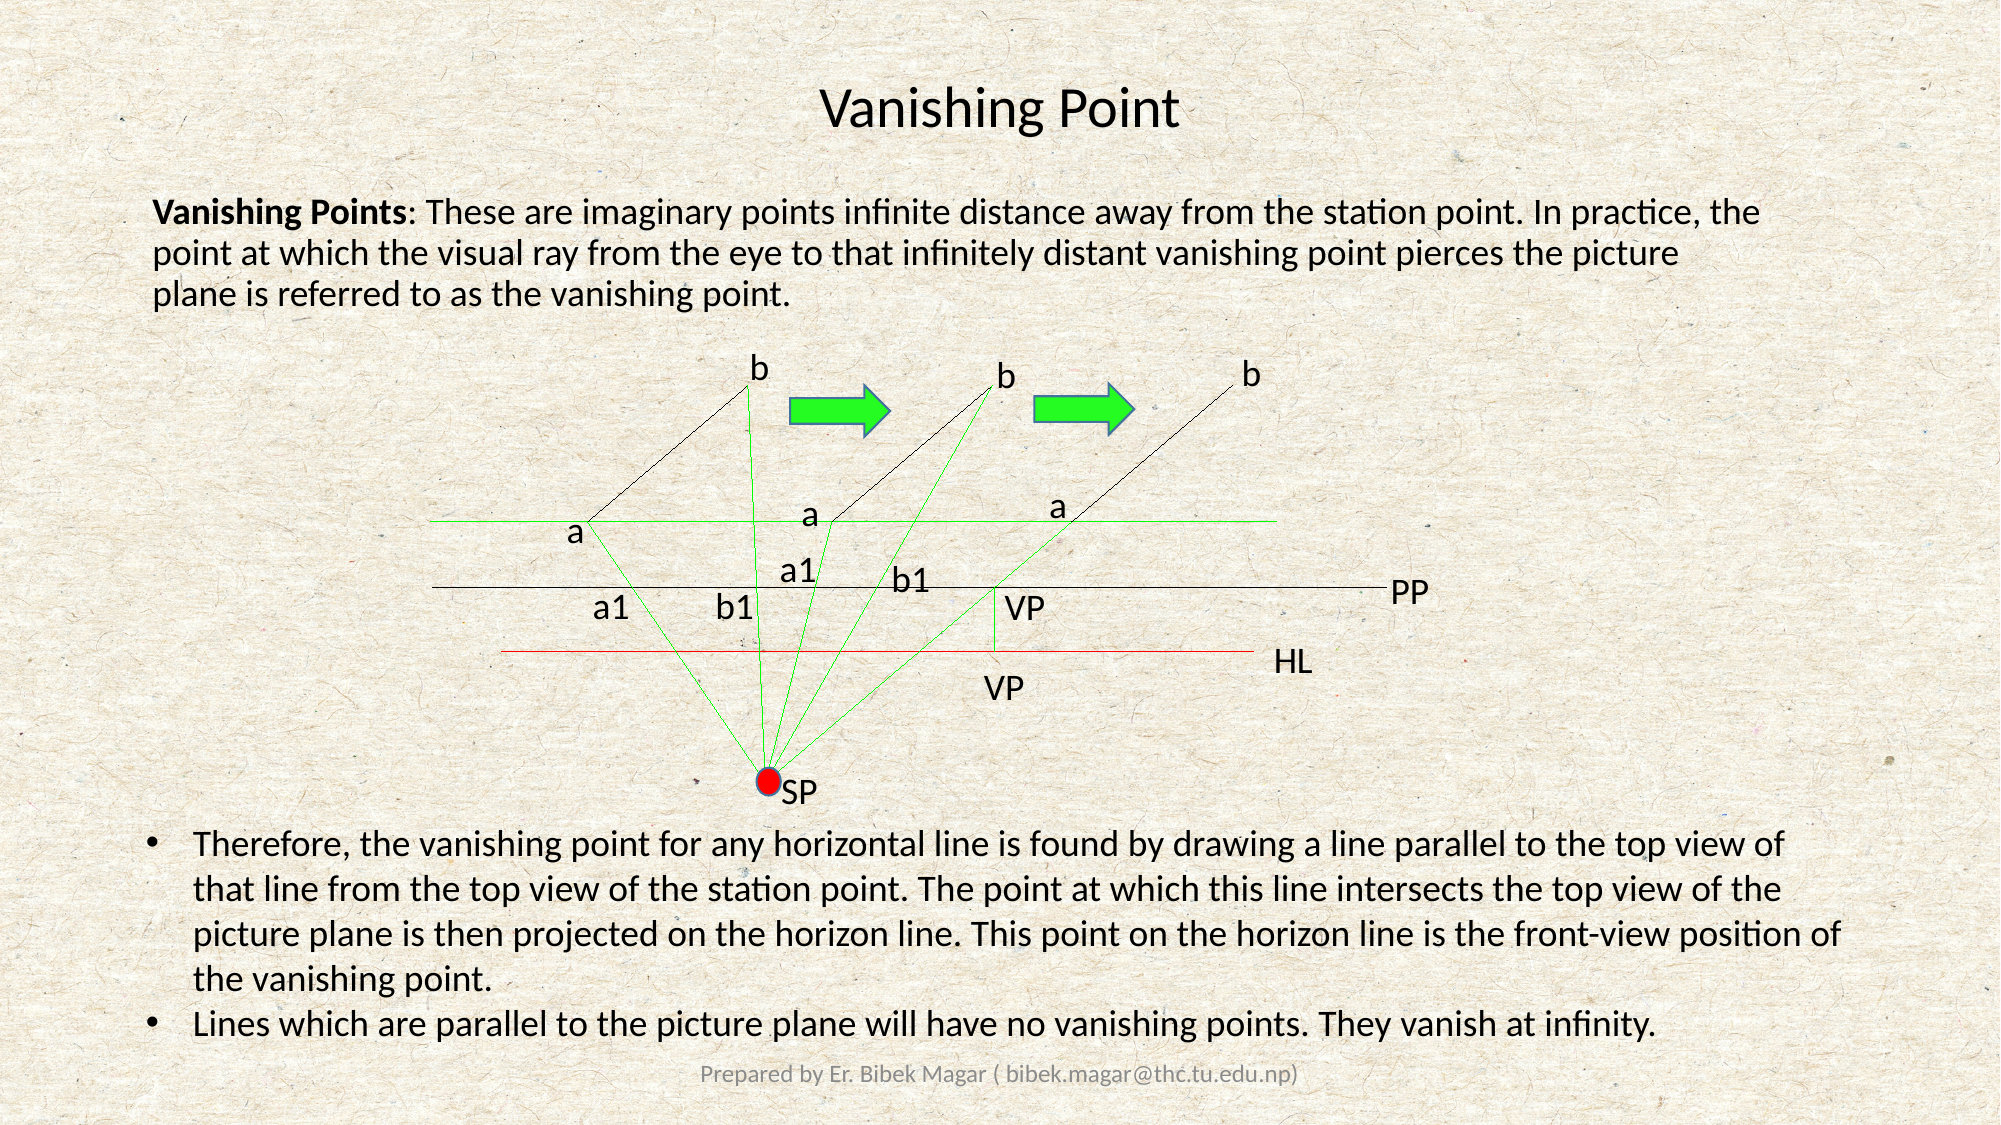

# Vanishing Point
Vanishing Points: These are imaginary points infinite distance away from the station point. In practice, the point at which the visual ray from the eye to that infinitely distant vanishing point pierces the picture plane is referred to as the vanishing point.
b
b
b

a
a
a

a1
b1
PP
a1
b1
VP

HL

VP
SP

Therefore, the vanishing point for any horizontal line is found by drawing a line parallel to the top view of that line from the top view of the station point. The point at which this line intersects the top view of the picture plane is then projected on the horizon line. This point on the horizon line is the front-view position of the vanishing point.
Lines which are parallel to the picture plane will have no vanishing points. They vanish at infinity.

Prepared by Er. Bibek Magar ( bibek.magar@thc.tu.edu.np)